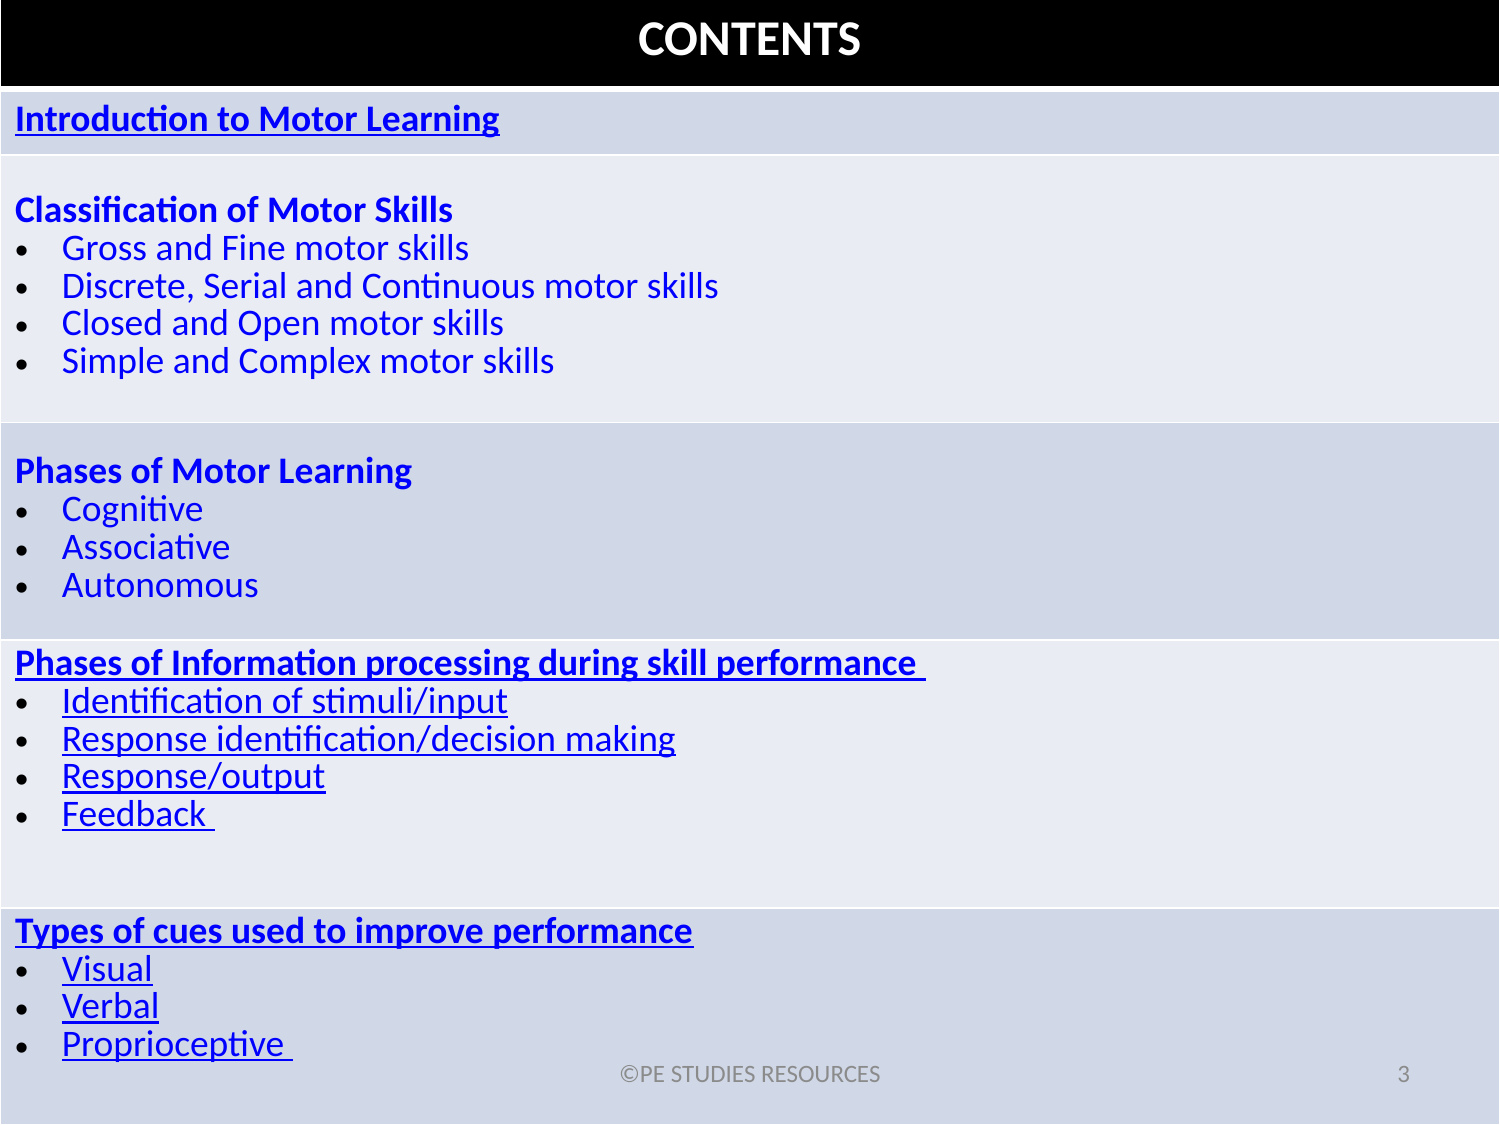

| CONTENTS |
| --- |
| Introduction to Motor Learning |
| Classification of Motor Skills Gross and Fine motor skills Discrete, Serial and Continuous motor skills Closed and Open motor skills Simple and Complex motor skills |
| Phases of Motor Learning Cognitive Associative Autonomous |
| Phases of Information processing during skill performance Identification of stimuli/input Response identification/decision making Response/output Feedback |
| Types of cues used to improve performance Visual Verbal Proprioceptive |
©PE STUDIES RESOURCES
3